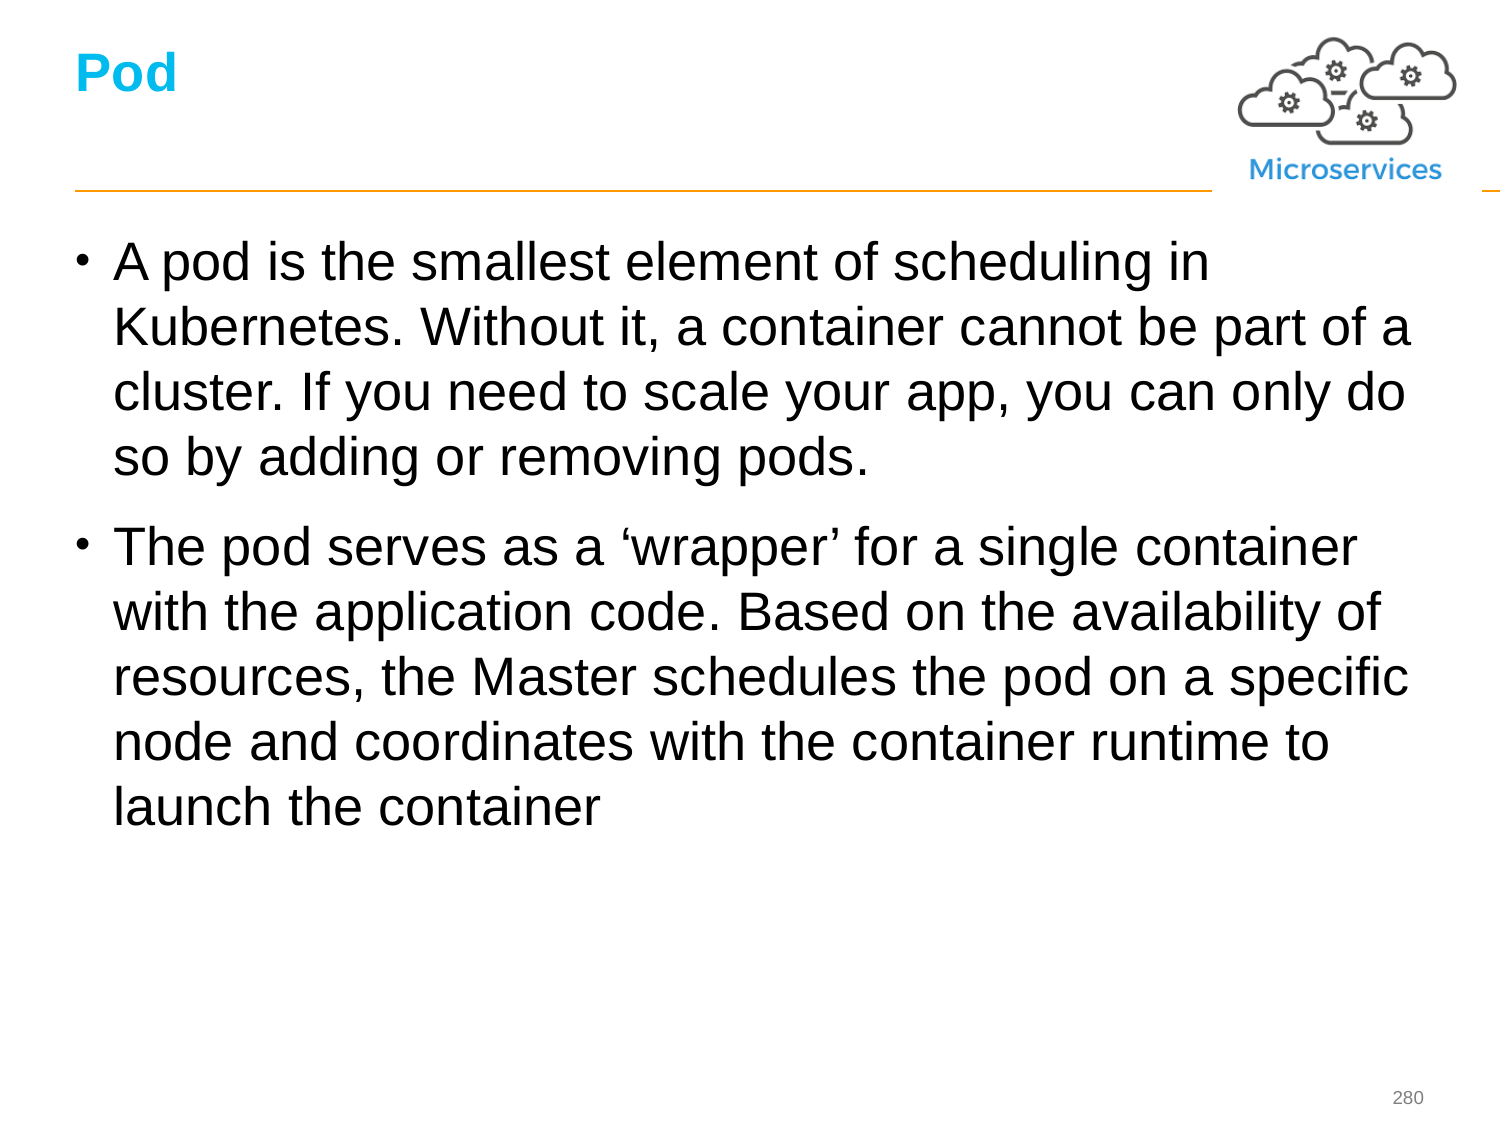

# Pod
A pod is the smallest element of scheduling in Kubernetes. Without it, a container cannot be part of a cluster. If you need to scale your app, you can only do so by adding or removing pods.
The pod serves as a ‘wrapper’ for a single container with the application code. Based on the availability of resources, the Master schedules the pod on a specific node and coordinates with the container runtime to launch the container